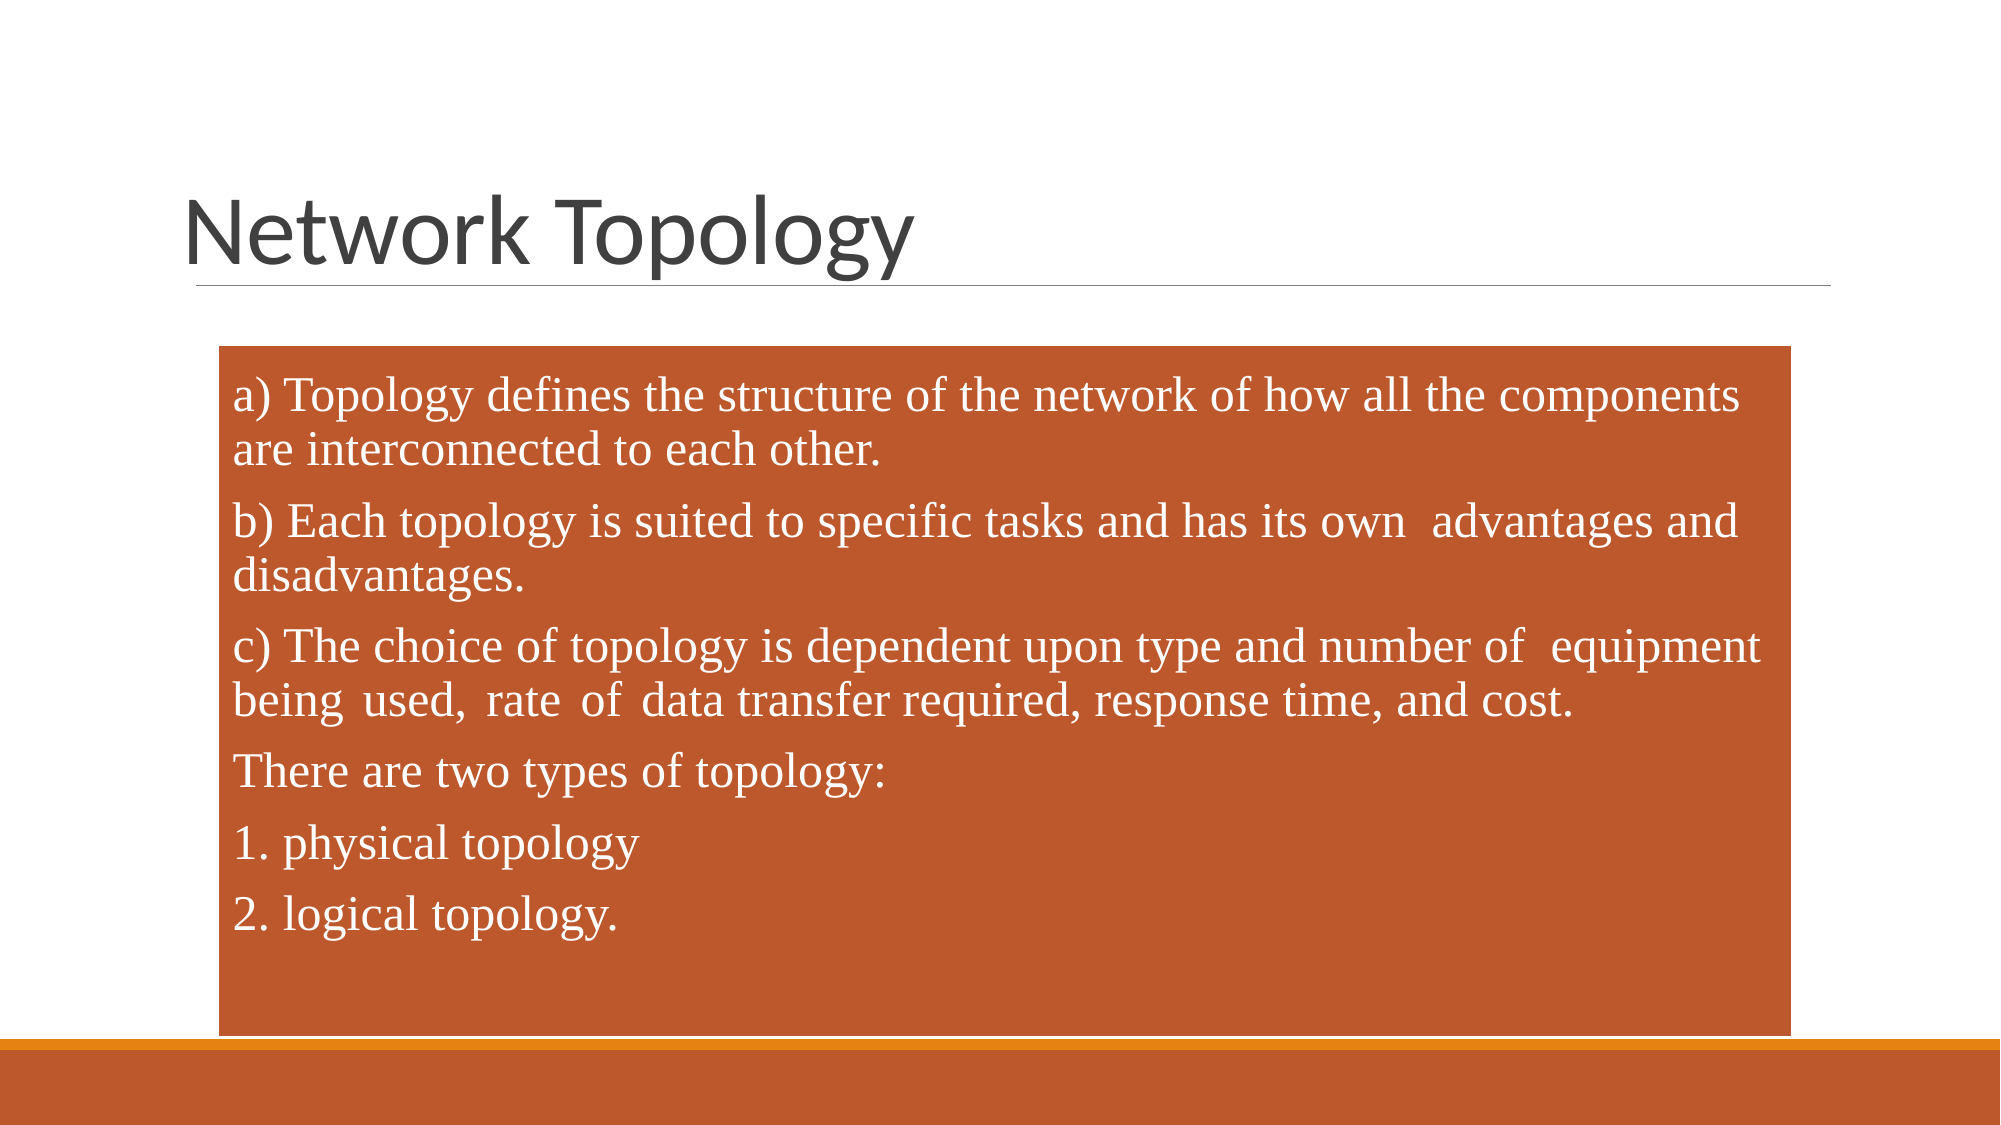

# Network Topology
a) Topology defines the structure of the network of how all the components are interconnected to each other.
b) Each topology is suited to specific tasks and has its own  advantages and disadvantages.
c) The choice of topology is dependent upon type and number of  equipment being used, rate of data transfer required, response time, and cost.
There are two types of topology:
1. physical topology
2. logical topology.